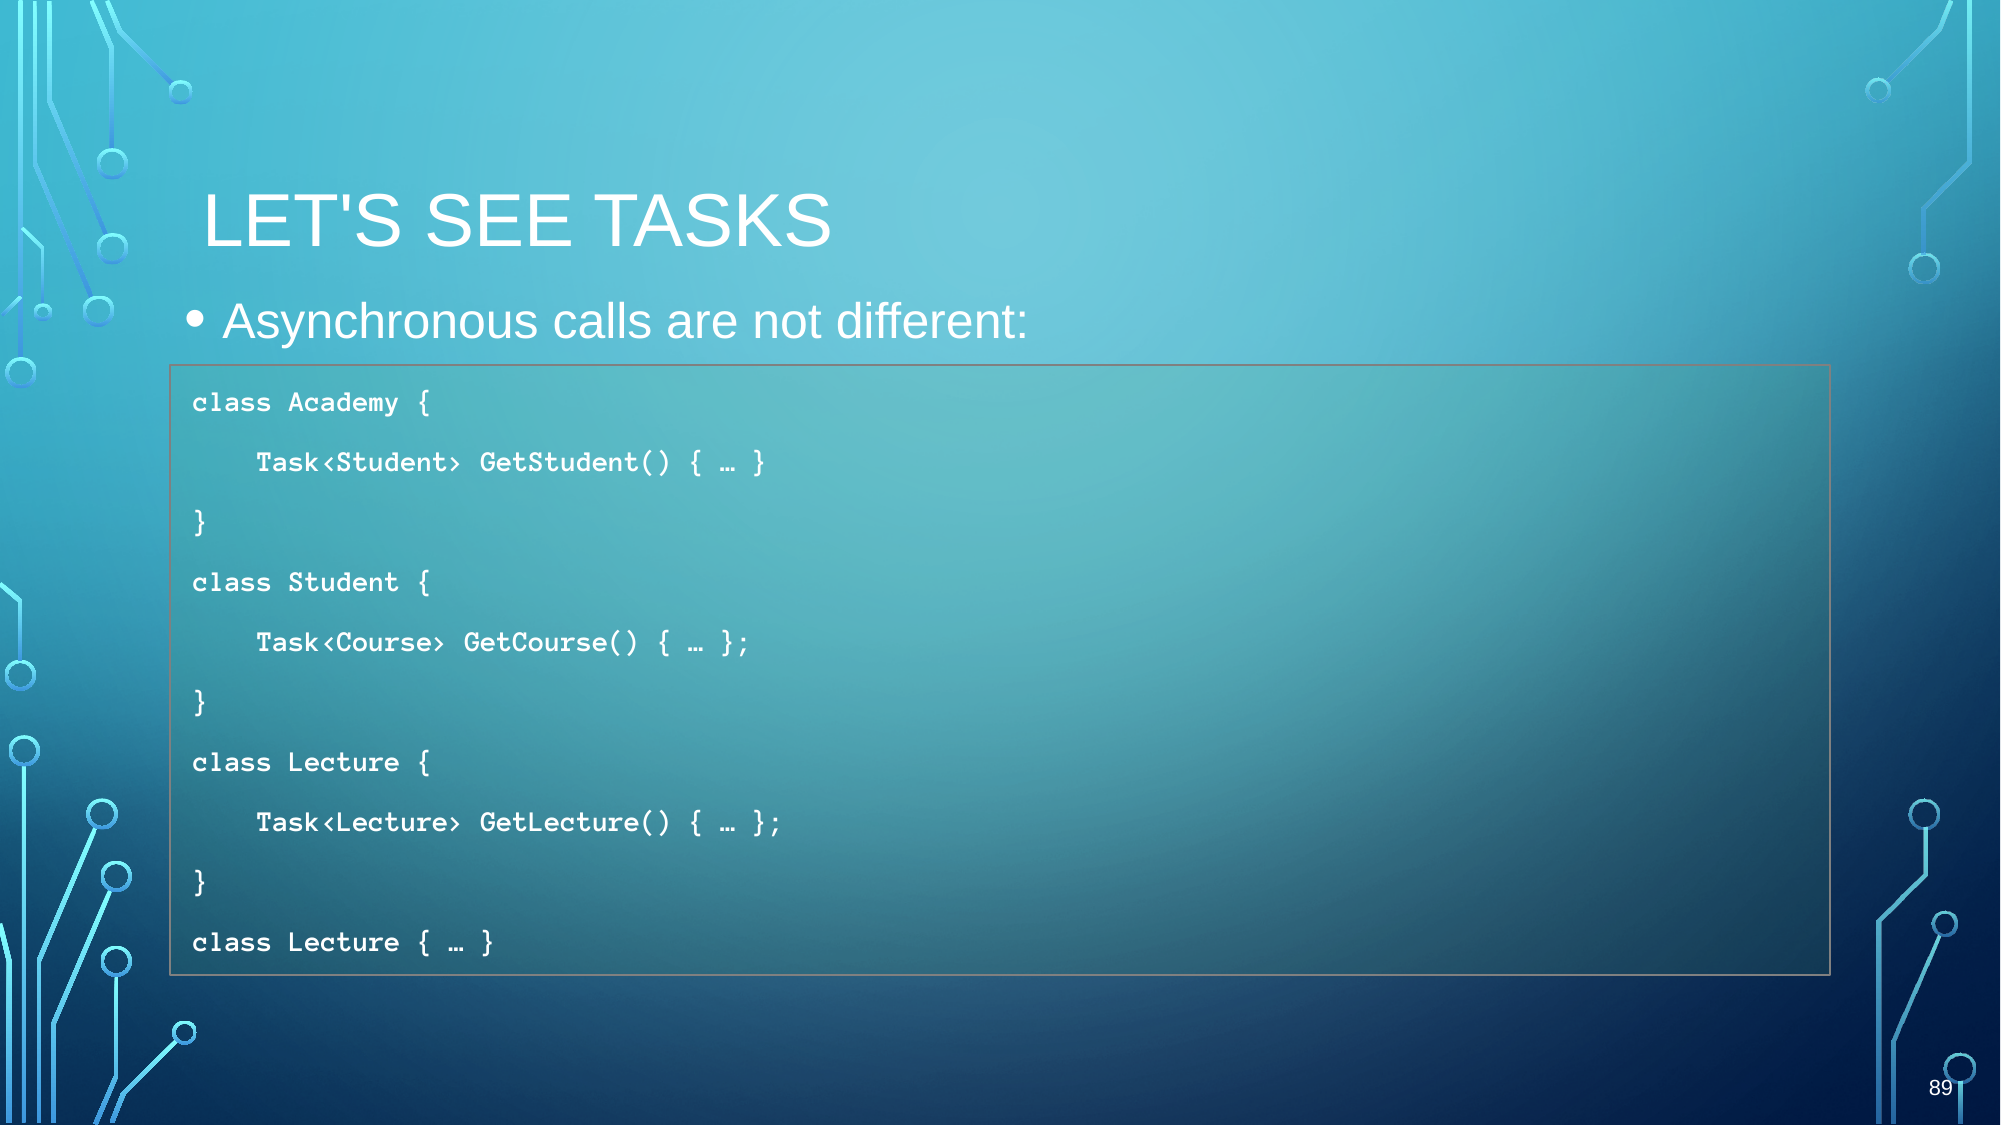

# Let's see tasks
Asynchronous calls are not different:
class Academy {
    Task<Student> GetStudent() { … }
}
class Student {
    Task<Course> GetCourse() { … };
}
class Lecture {
    Task<Lecture> GetLecture() { … };
}
class Lecture { … }
89